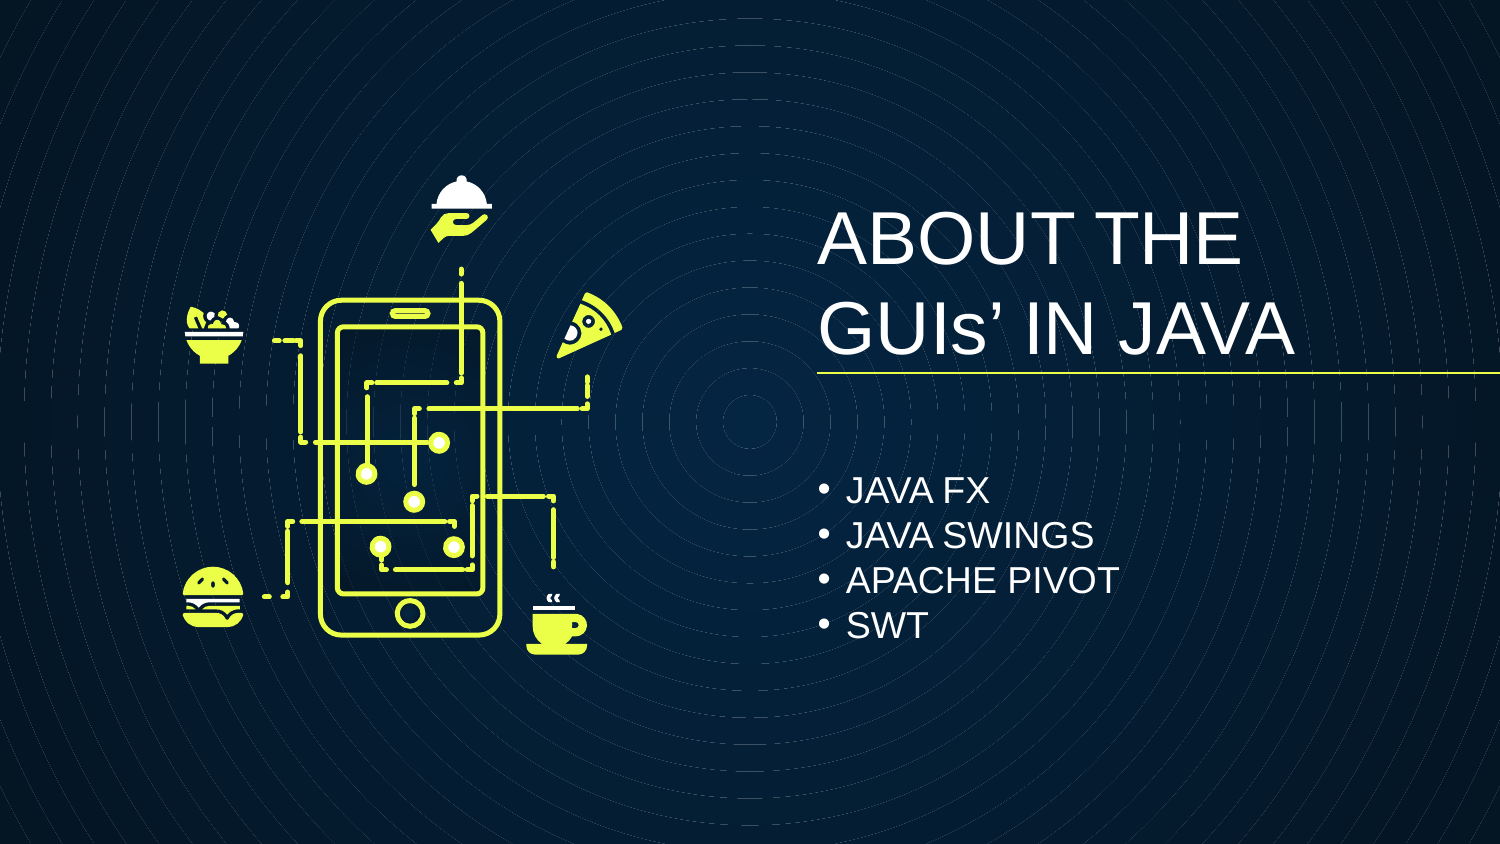

# ABOUT THE GUIs’ IN JAVA

JAVA FX
JAVA SWINGS
APACHE PIVOT
SWT